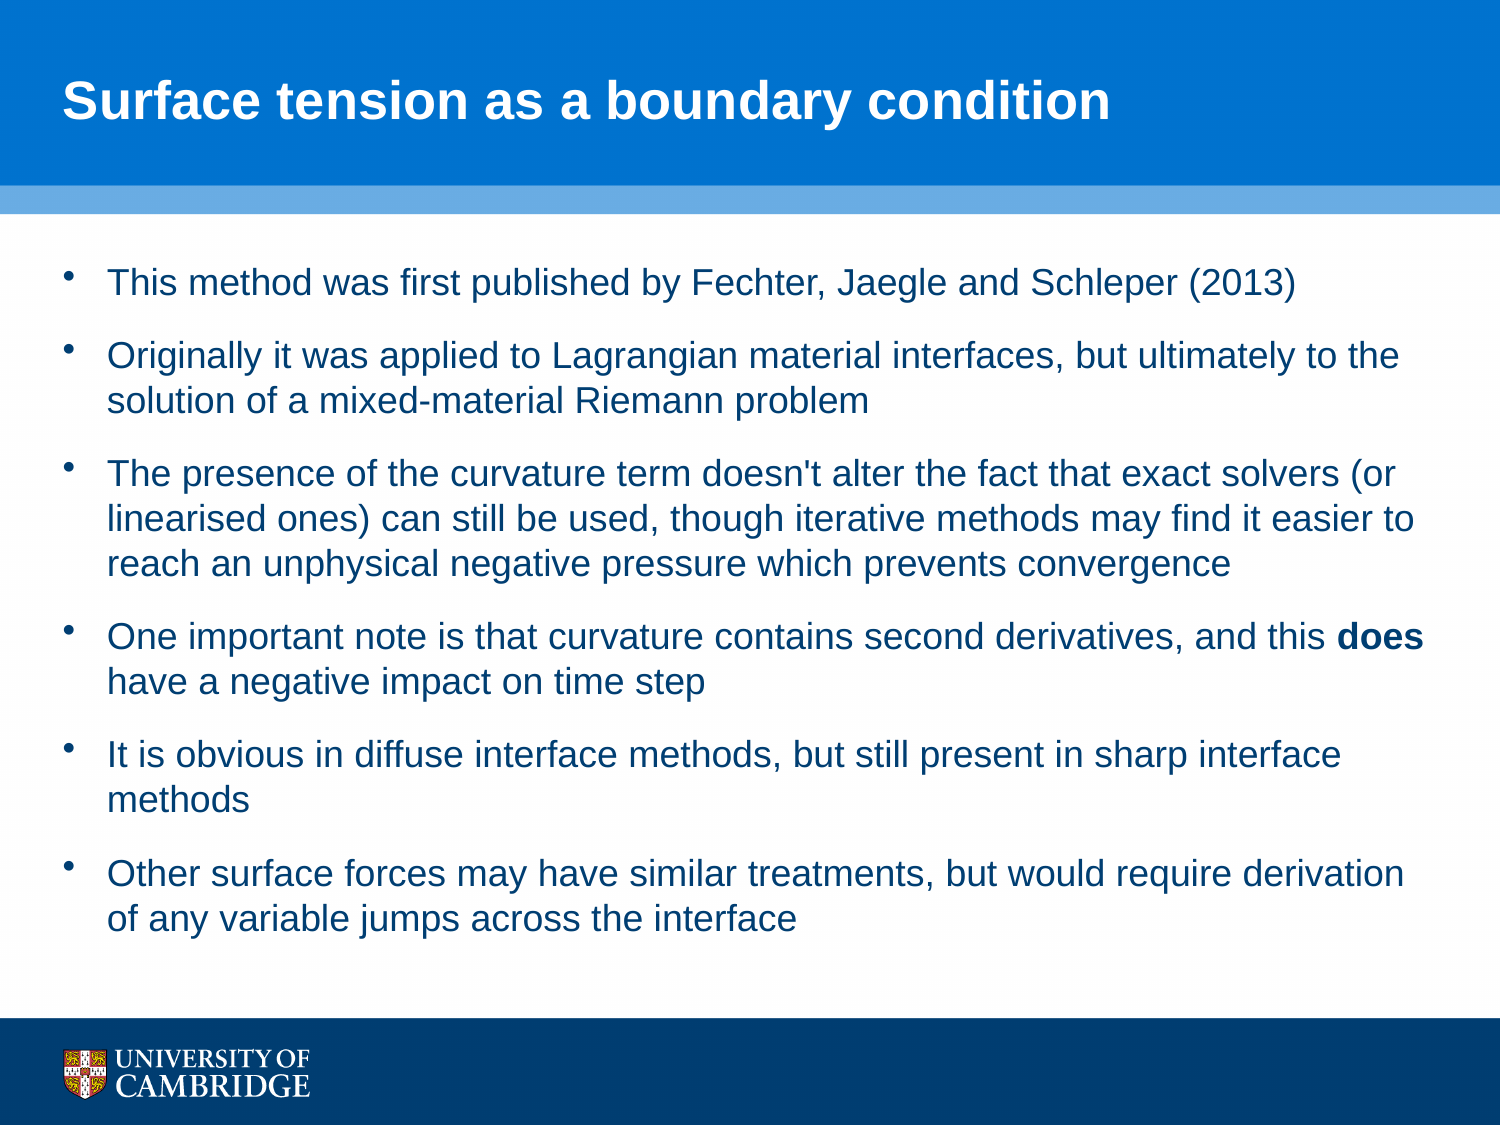

# Surface tension as a boundary condition
This method was first published by Fechter, Jaegle and Schleper (2013)
Originally it was applied to Lagrangian material interfaces, but ultimately to the solution of a mixed-material Riemann problem
The presence of the curvature term doesn't alter the fact that exact solvers (or linearised ones) can still be used, though iterative methods may find it easier to reach an unphysical negative pressure which prevents convergence
One important note is that curvature contains second derivatives, and this does have a negative impact on time step
It is obvious in diffuse interface methods, but still present in sharp interface methods
Other surface forces may have similar treatments, but would require derivation of any variable jumps across the interface